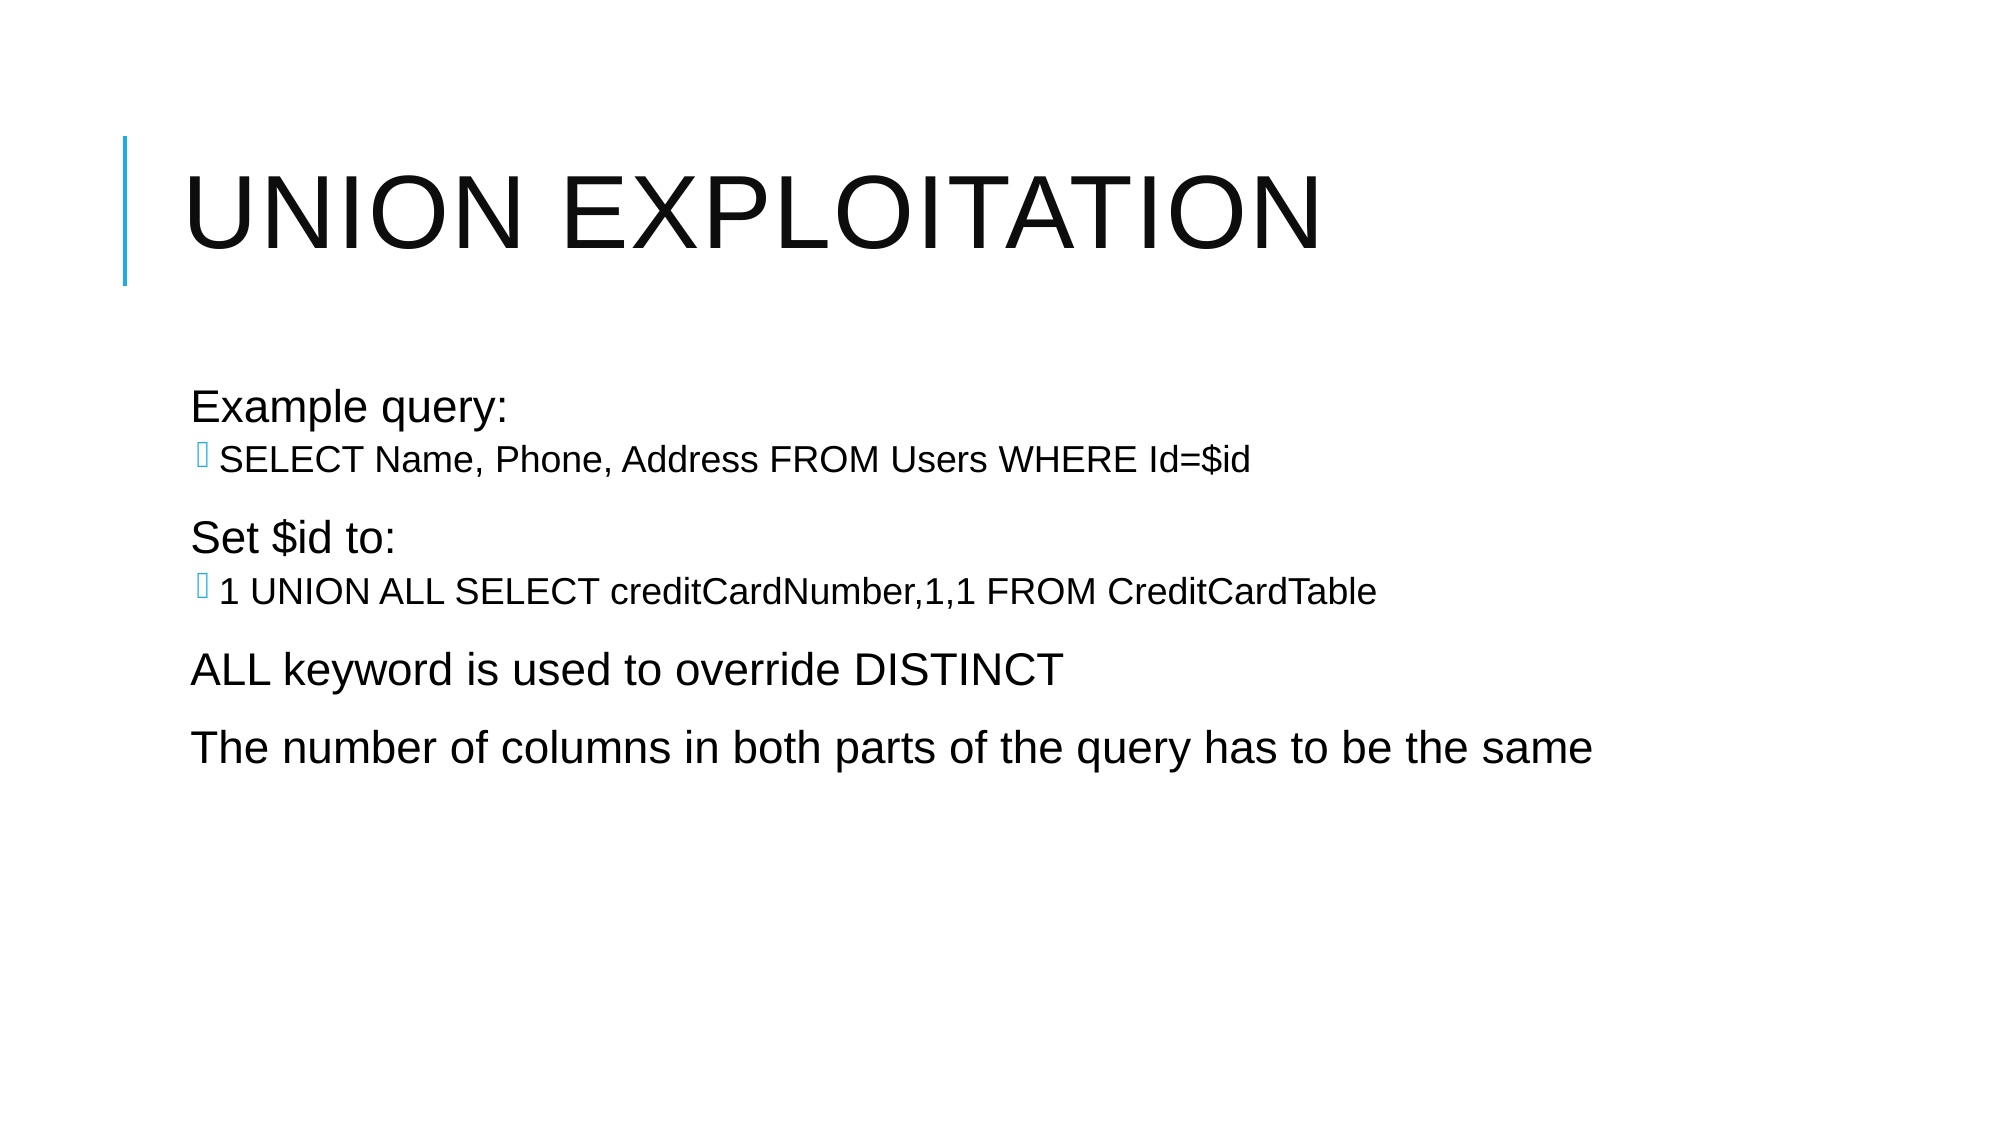

# Union Exploitation
Example query:
SELECT Name, Phone, Address FROM Users WHERE Id=$id
Set $id to:
1 UNION ALL SELECT creditCardNumber,1,1 FROM CreditCardTable
ALL keyword is used to override DISTINCT
The number of columns in both parts of the query has to be the same